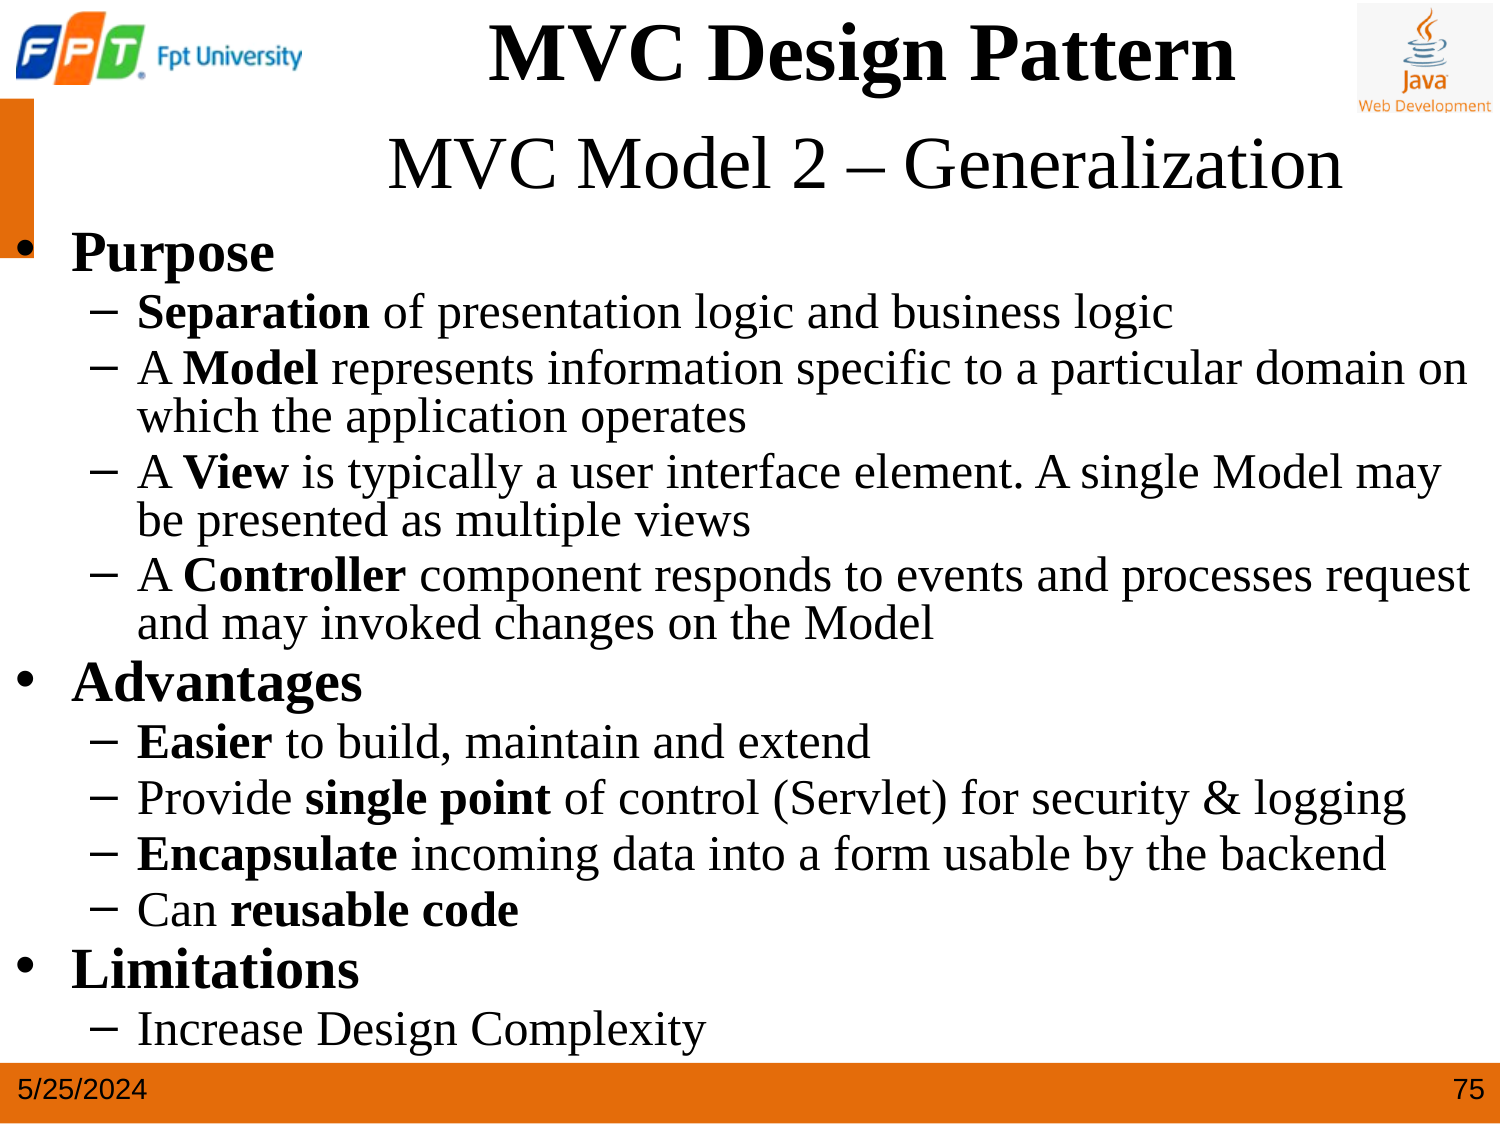

MVC Design Pattern
 MVC Model 2 – Generalization
Purpose
Separation of presentation logic and business logic
A Model represents information specific to a particular domain on which the application operates
A View is typically a user interface element. A single Model may be presented as multiple views
A Controller component responds to events and processes request and may invoked changes on the Model
Advantages
Easier to build, maintain and extend
Provide single point of control (Servlet) for security & logging
Encapsulate incoming data into a form usable by the backend
Can reusable code
Limitations
Increase Design Complexity
5/25/2024
75